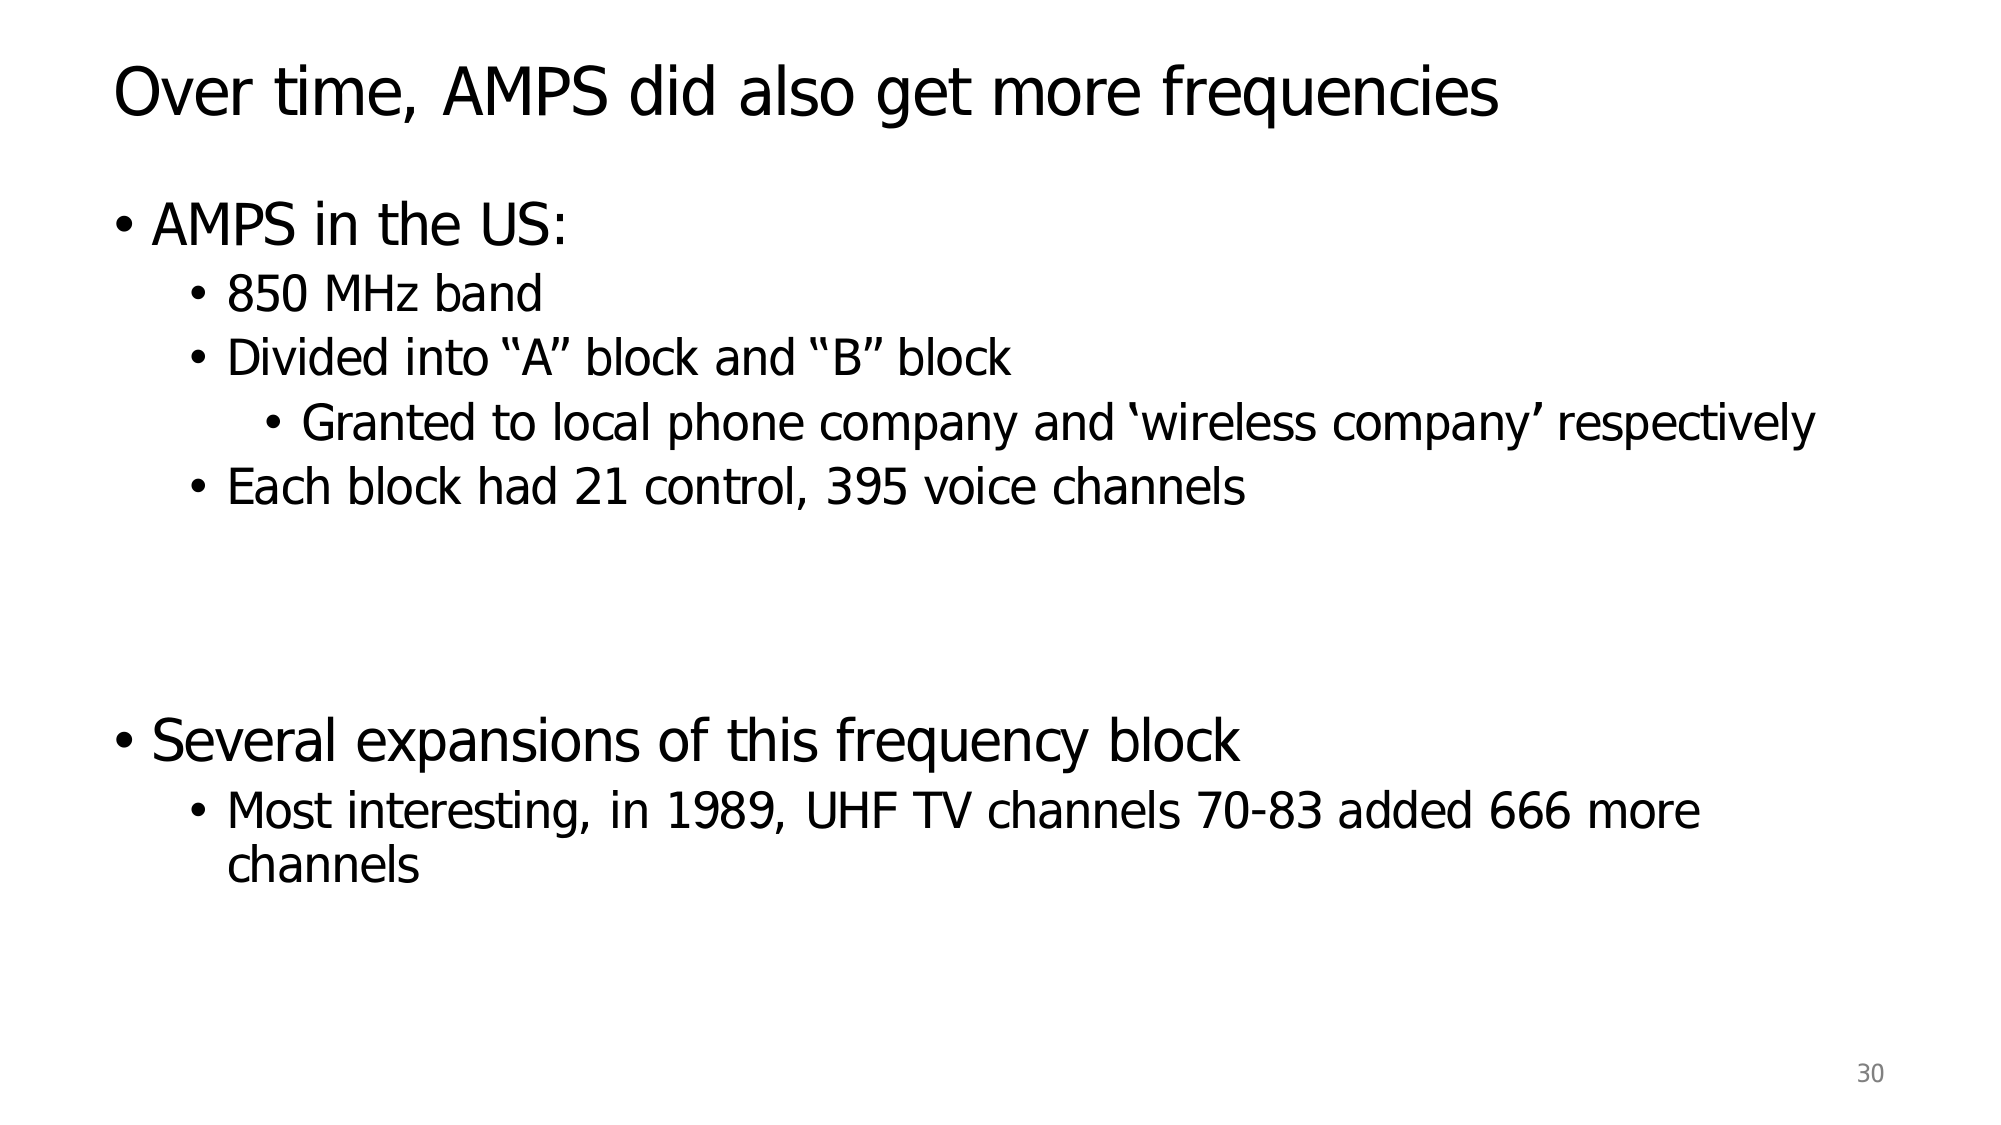

# Over time, AMPS did also get more frequencies
AMPS in the US:
850 MHz band
Divided into “A” block and “B” block
Granted to local phone company and ‘wireless company’ respectively
Each block had 21 control, 395 voice channels

Several expansions of this frequency block
Most interesting, in 1989, UHF TV channels 70-83 added 666 more channels

30